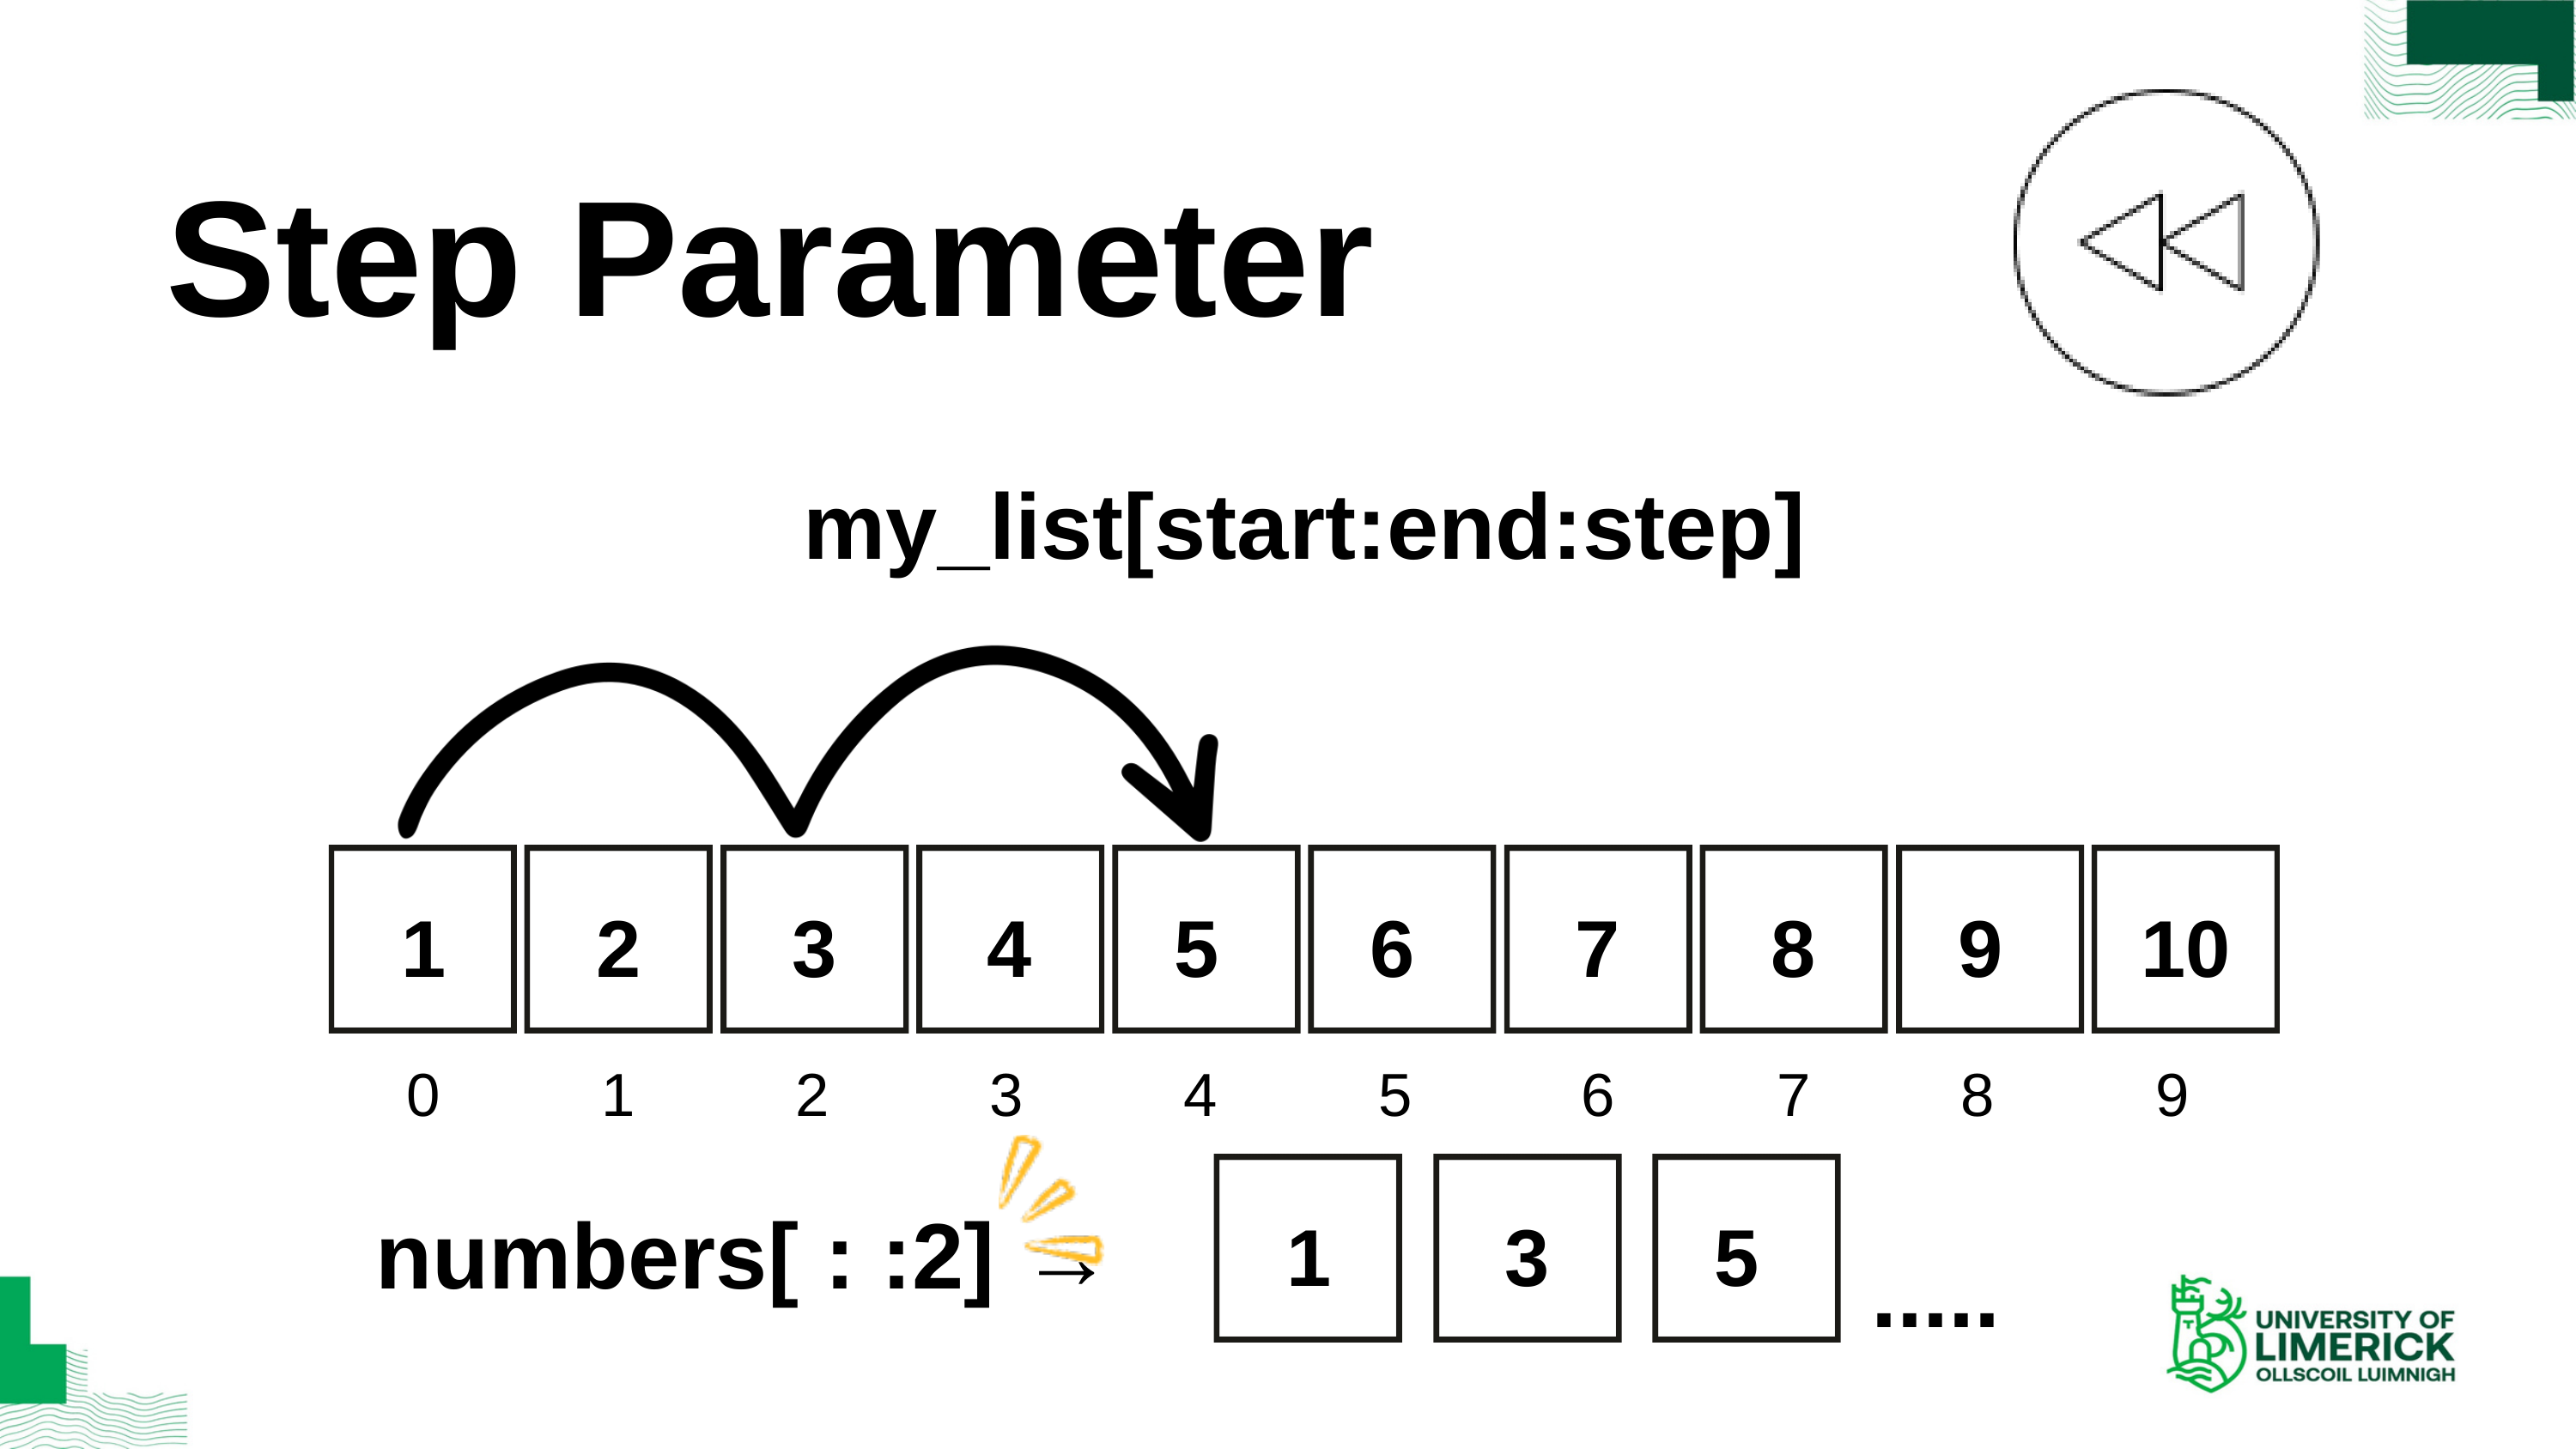

Step Parameter
my_list[start:end:step]

1
2
3
4
5
6
7
8
9
10
0
1
2
3
4
5
6
7
8
9

numbers[ : :2] →
1
3
5
.....